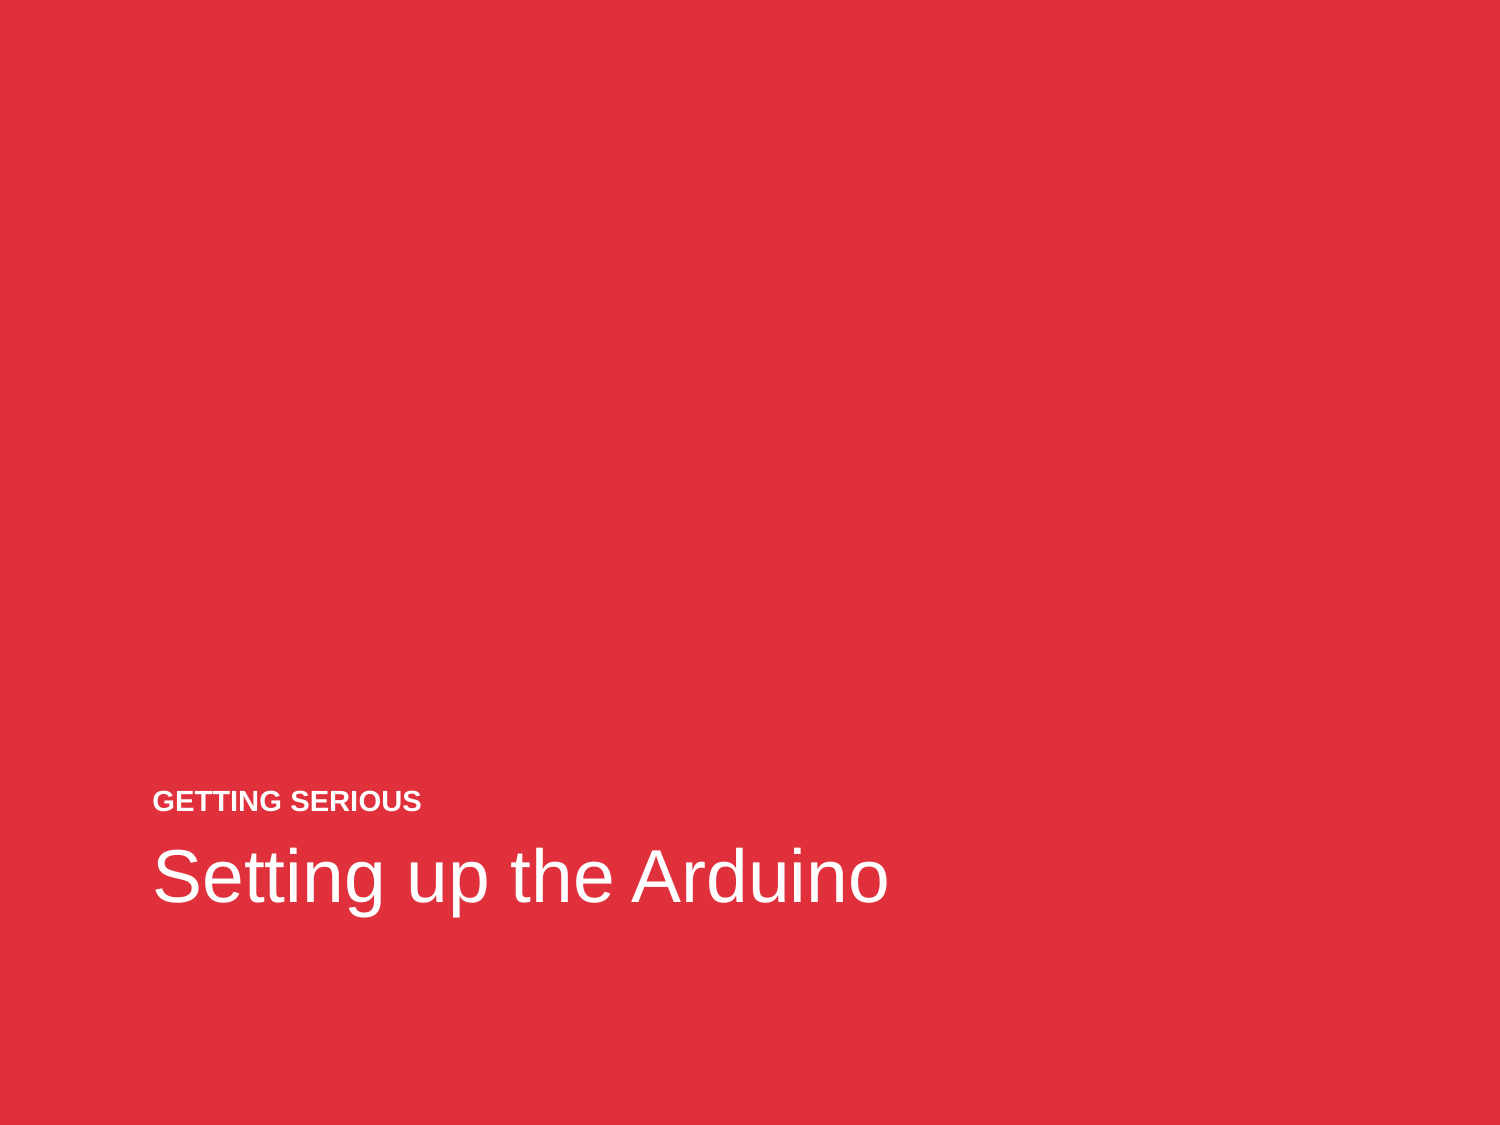

GETTING SERIOUS
# Setting up the Arduino